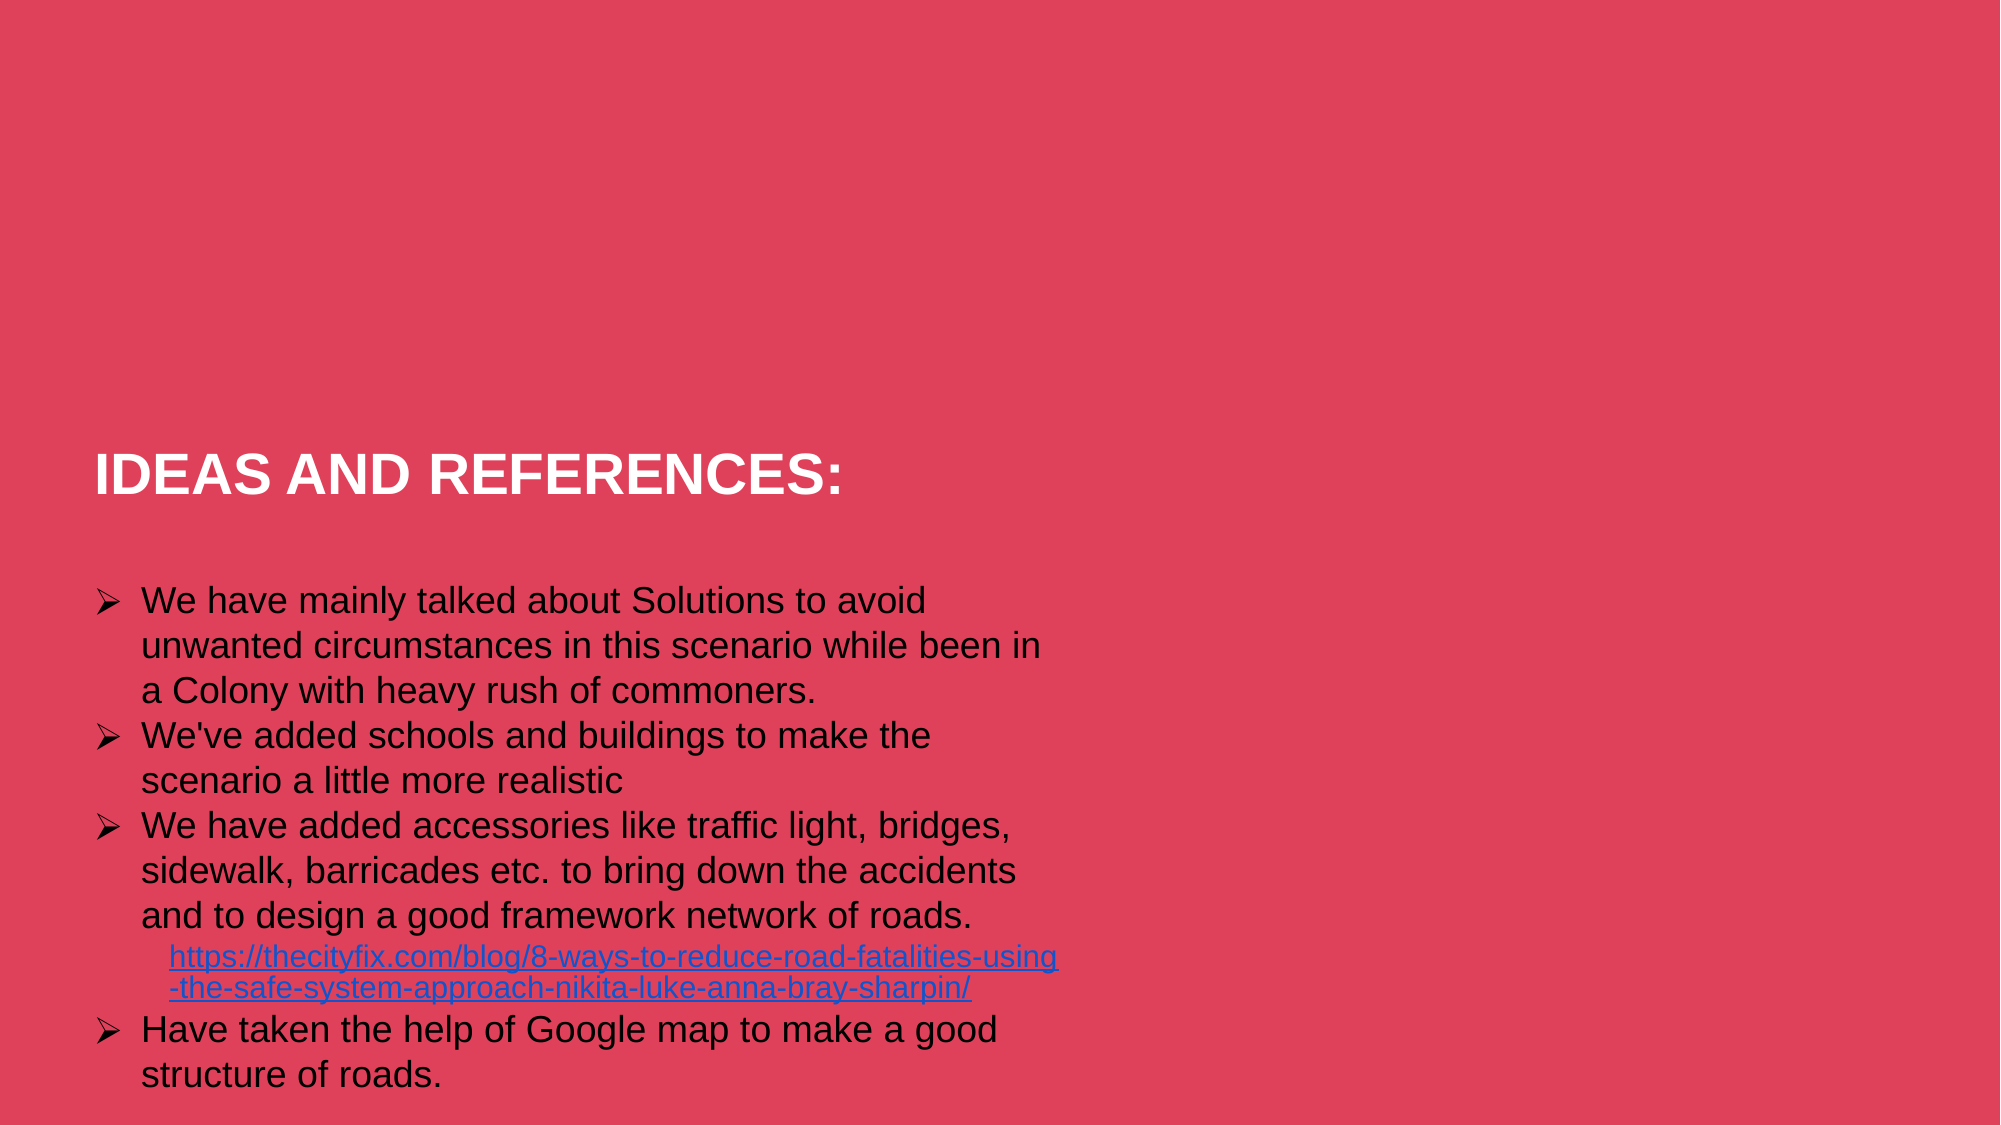

IDEAS AND REFERENCES:

We have mainly talked about Solutions to avoid unwanted circumstances in this scenario while been in a Colony with heavy rush of commoners.
We've added schools and buildings to make the scenario a little more realistic
We have added accessories like traffic light, bridges, sidewalk, barricades etc. to bring down the accidents and to design a good framework network of roads.
https://thecityfix.com/blog/8-ways-to-reduce-road-fatalities-using-the-safe-system-approach-nikita-luke-anna-bray-sharpin/
Have taken the help of Google map to make a good structure of roads.